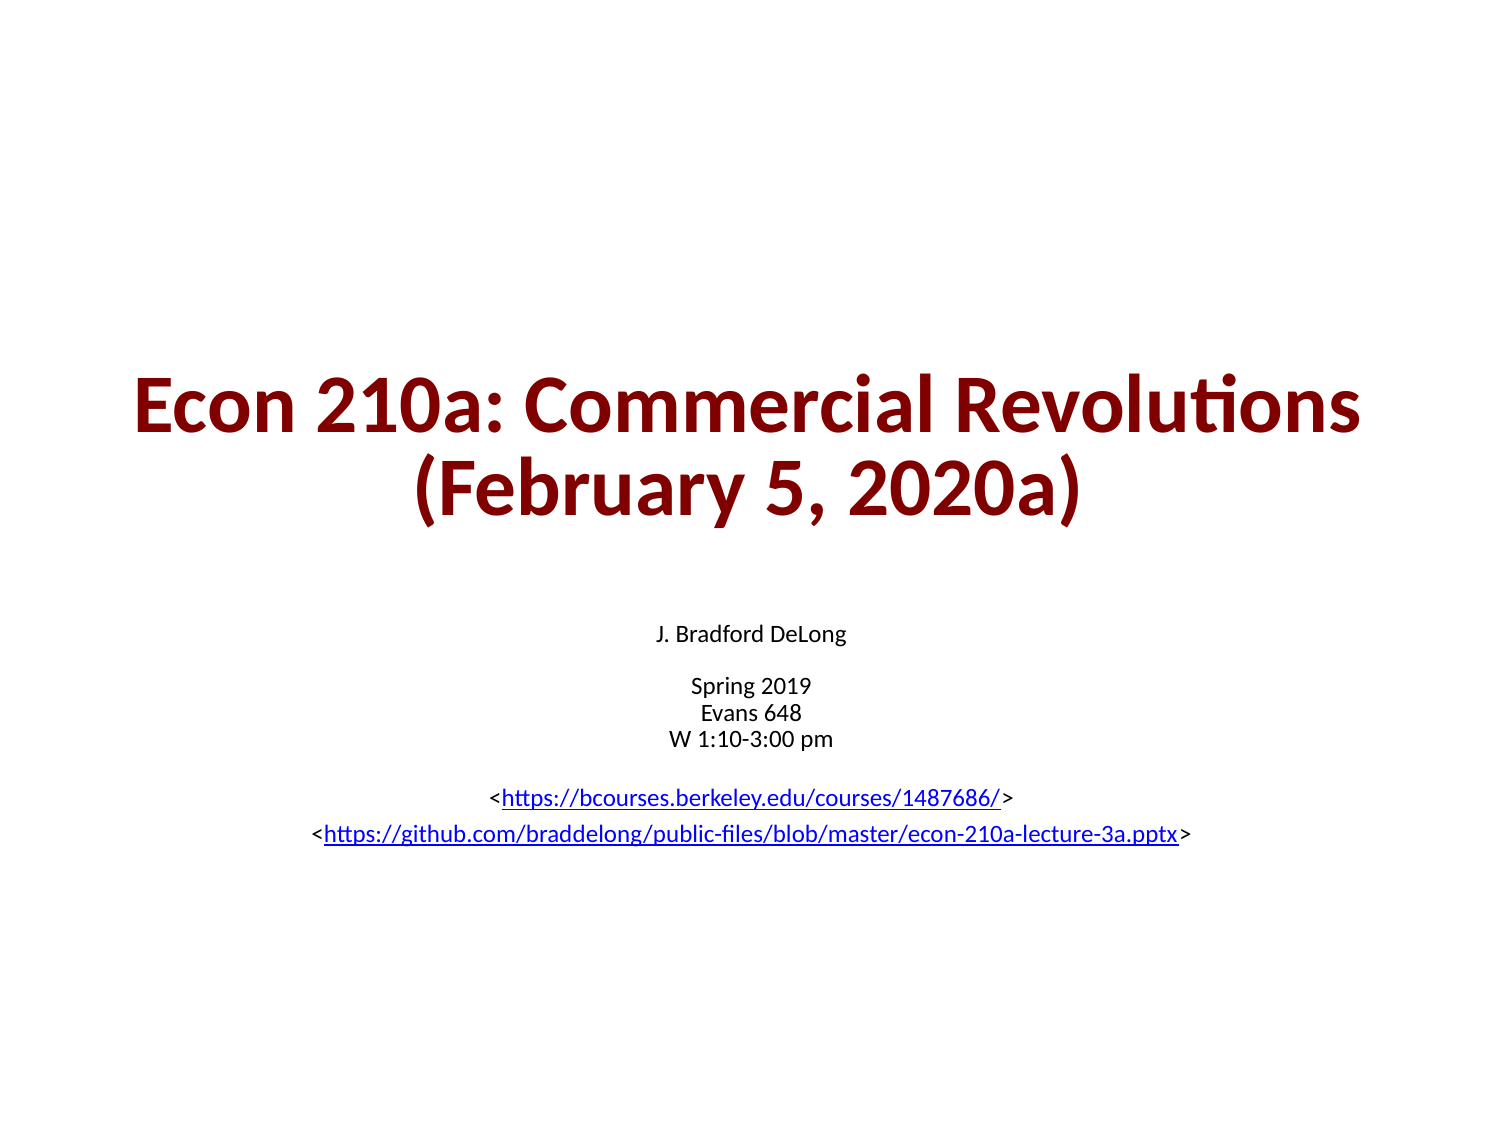

Econ 210a: Commercial Revolutions (February 5, 2020a)
J. Bradford DeLong

Spring 2019
Evans 648
W 1:10-3:00 pm

<https://bcourses.berkeley.edu/courses/1487686/>
<https://github.com/braddelong/public-files/blob/master/econ-210a-lecture-3a.pptx>